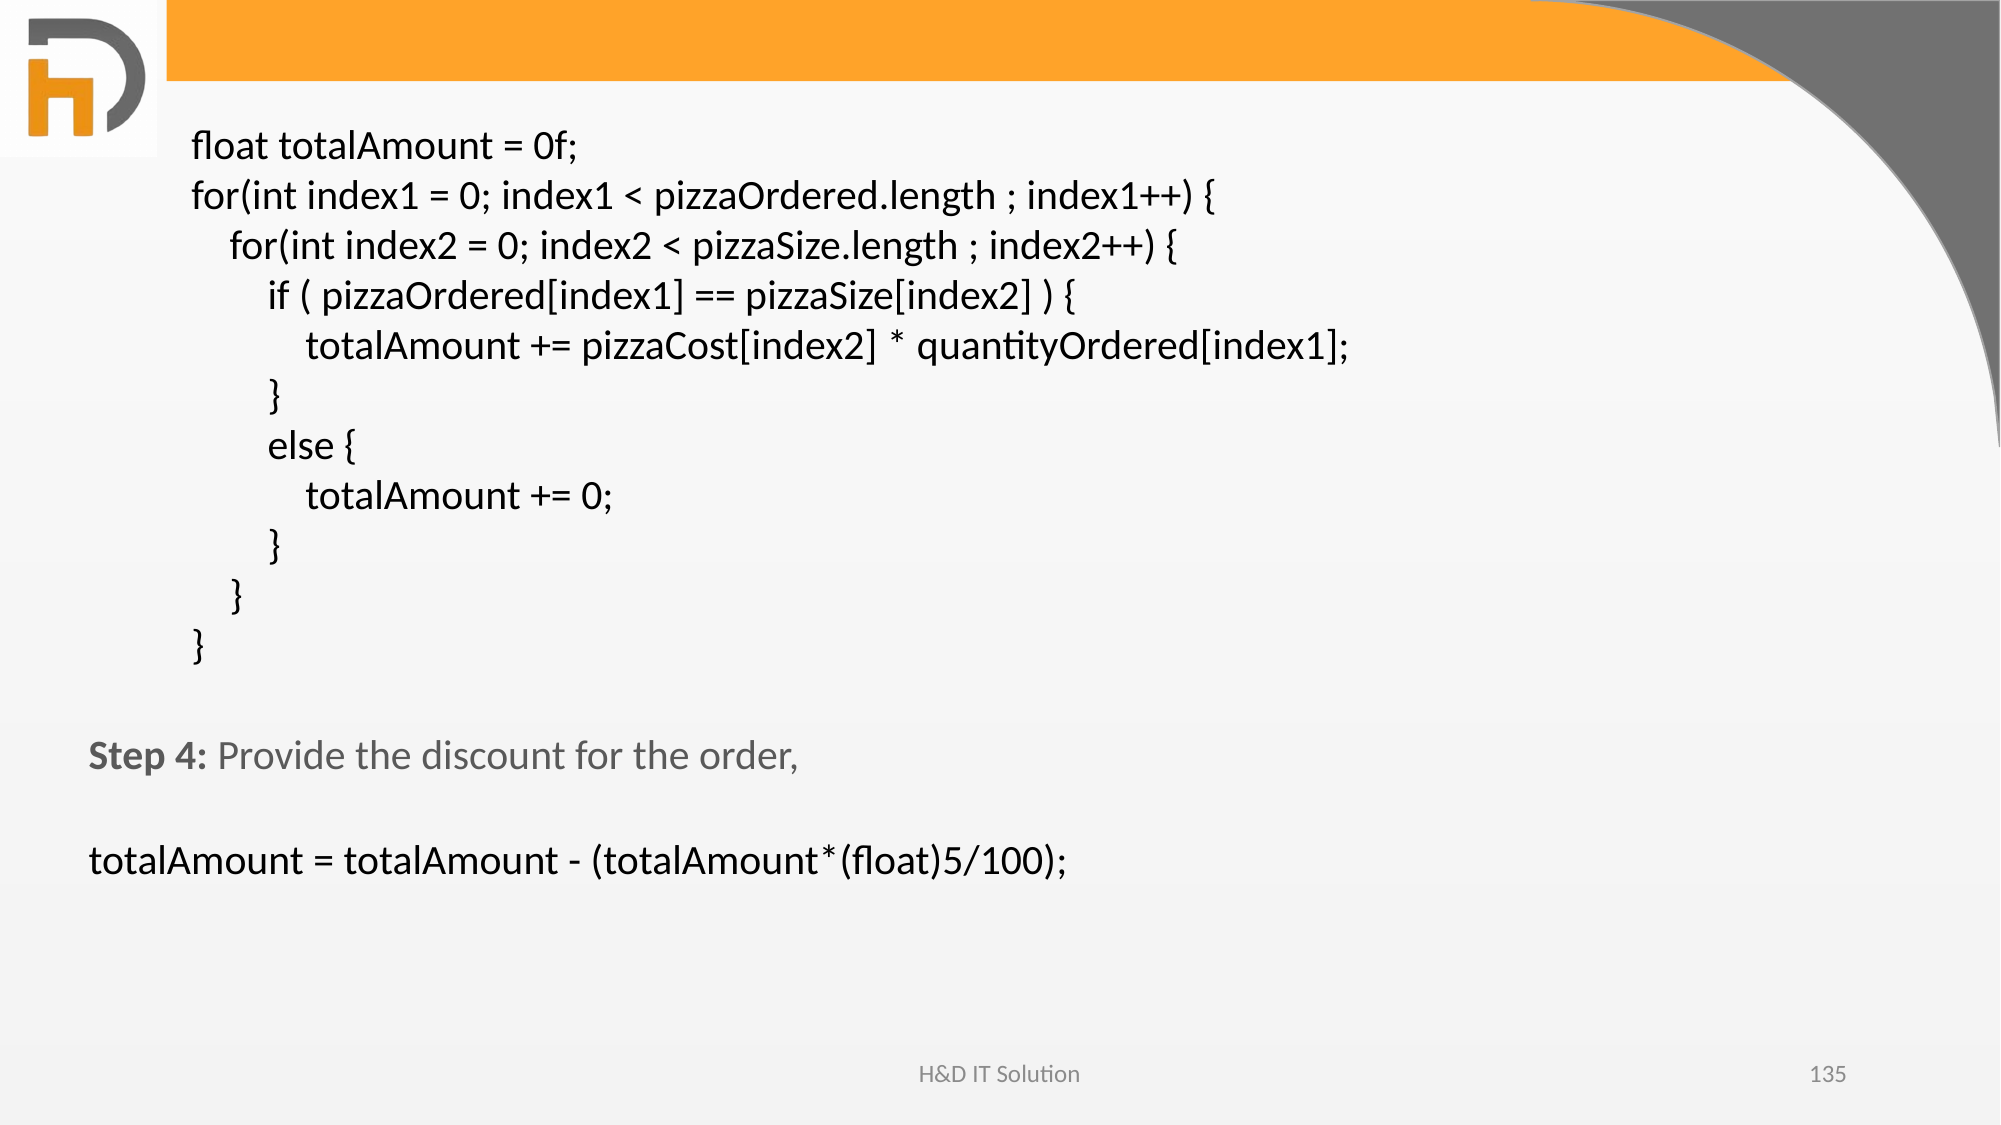

float totalAmount = 0f;
for(int index1 = 0; index1 < pizzaOrdered.length ; index1++) {
    for(int index2 = 0; index2 < pizzaSize.length ; index2++) {
        if ( pizzaOrdered[index1] == pizzaSize[index2] ) {
            totalAmount += pizzaCost[index2] * quantityOrdered[index1];
        }
        else {
            totalAmount += 0;
        }
    }
}
Step 4: Provide the discount for the order,
totalAmount = totalAmount - (totalAmount*(float)5/100);
H&D IT Solution
135